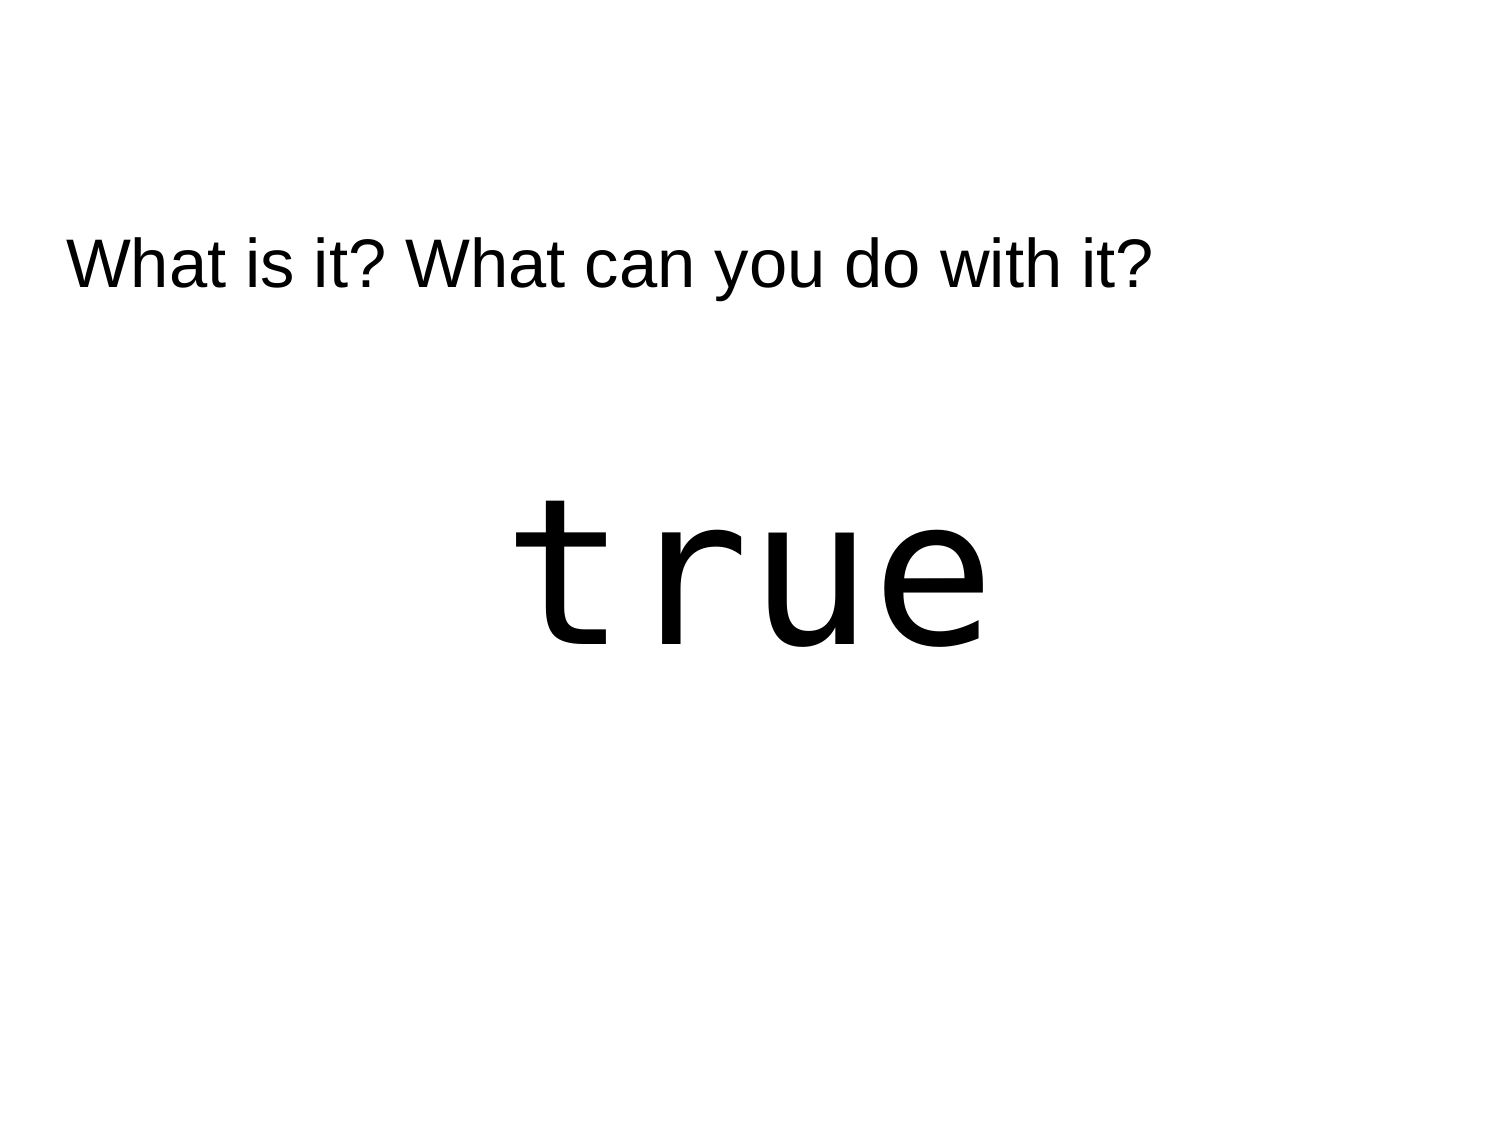

# What is it? What can you do with it?

true